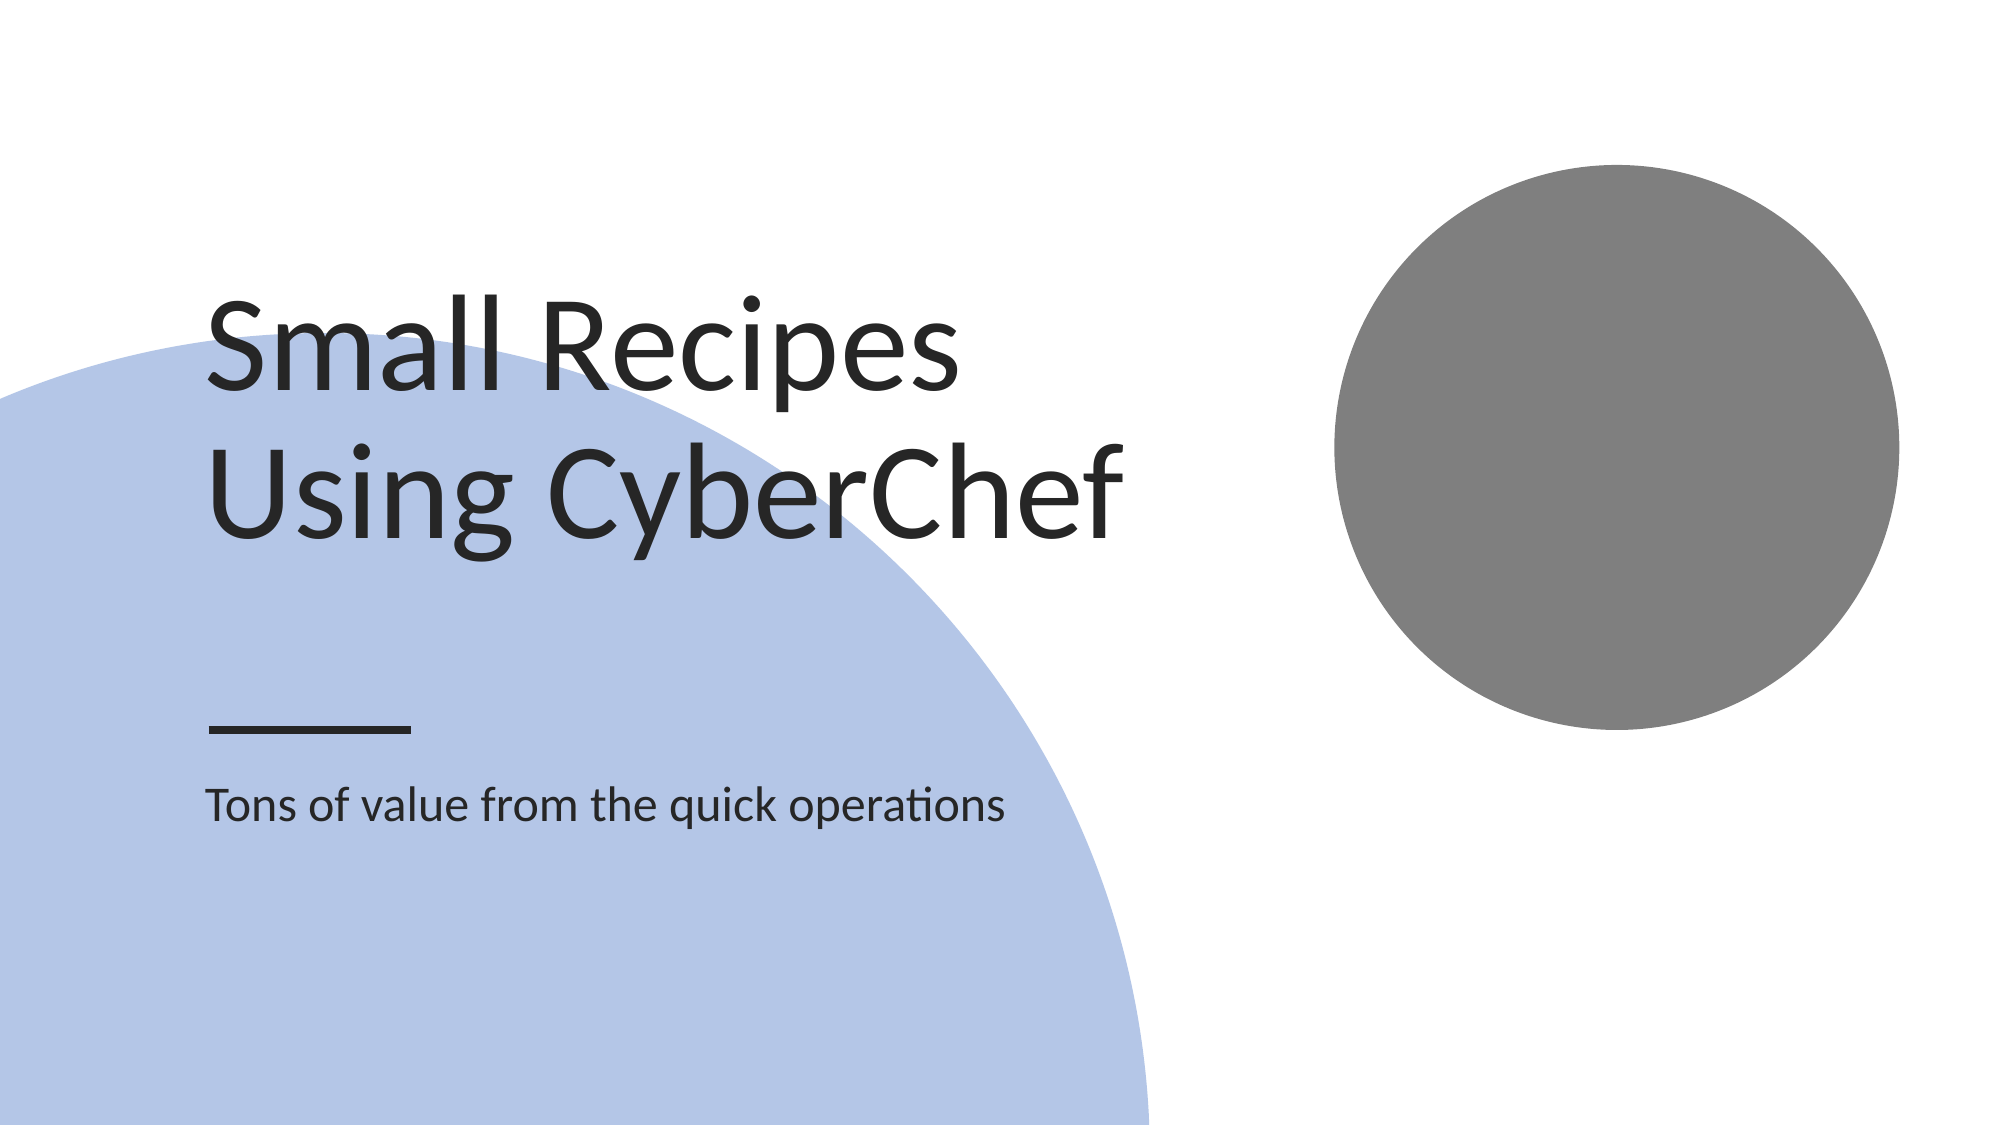

# Small Recipes Using CyberChef

Tons of value from the quick operations